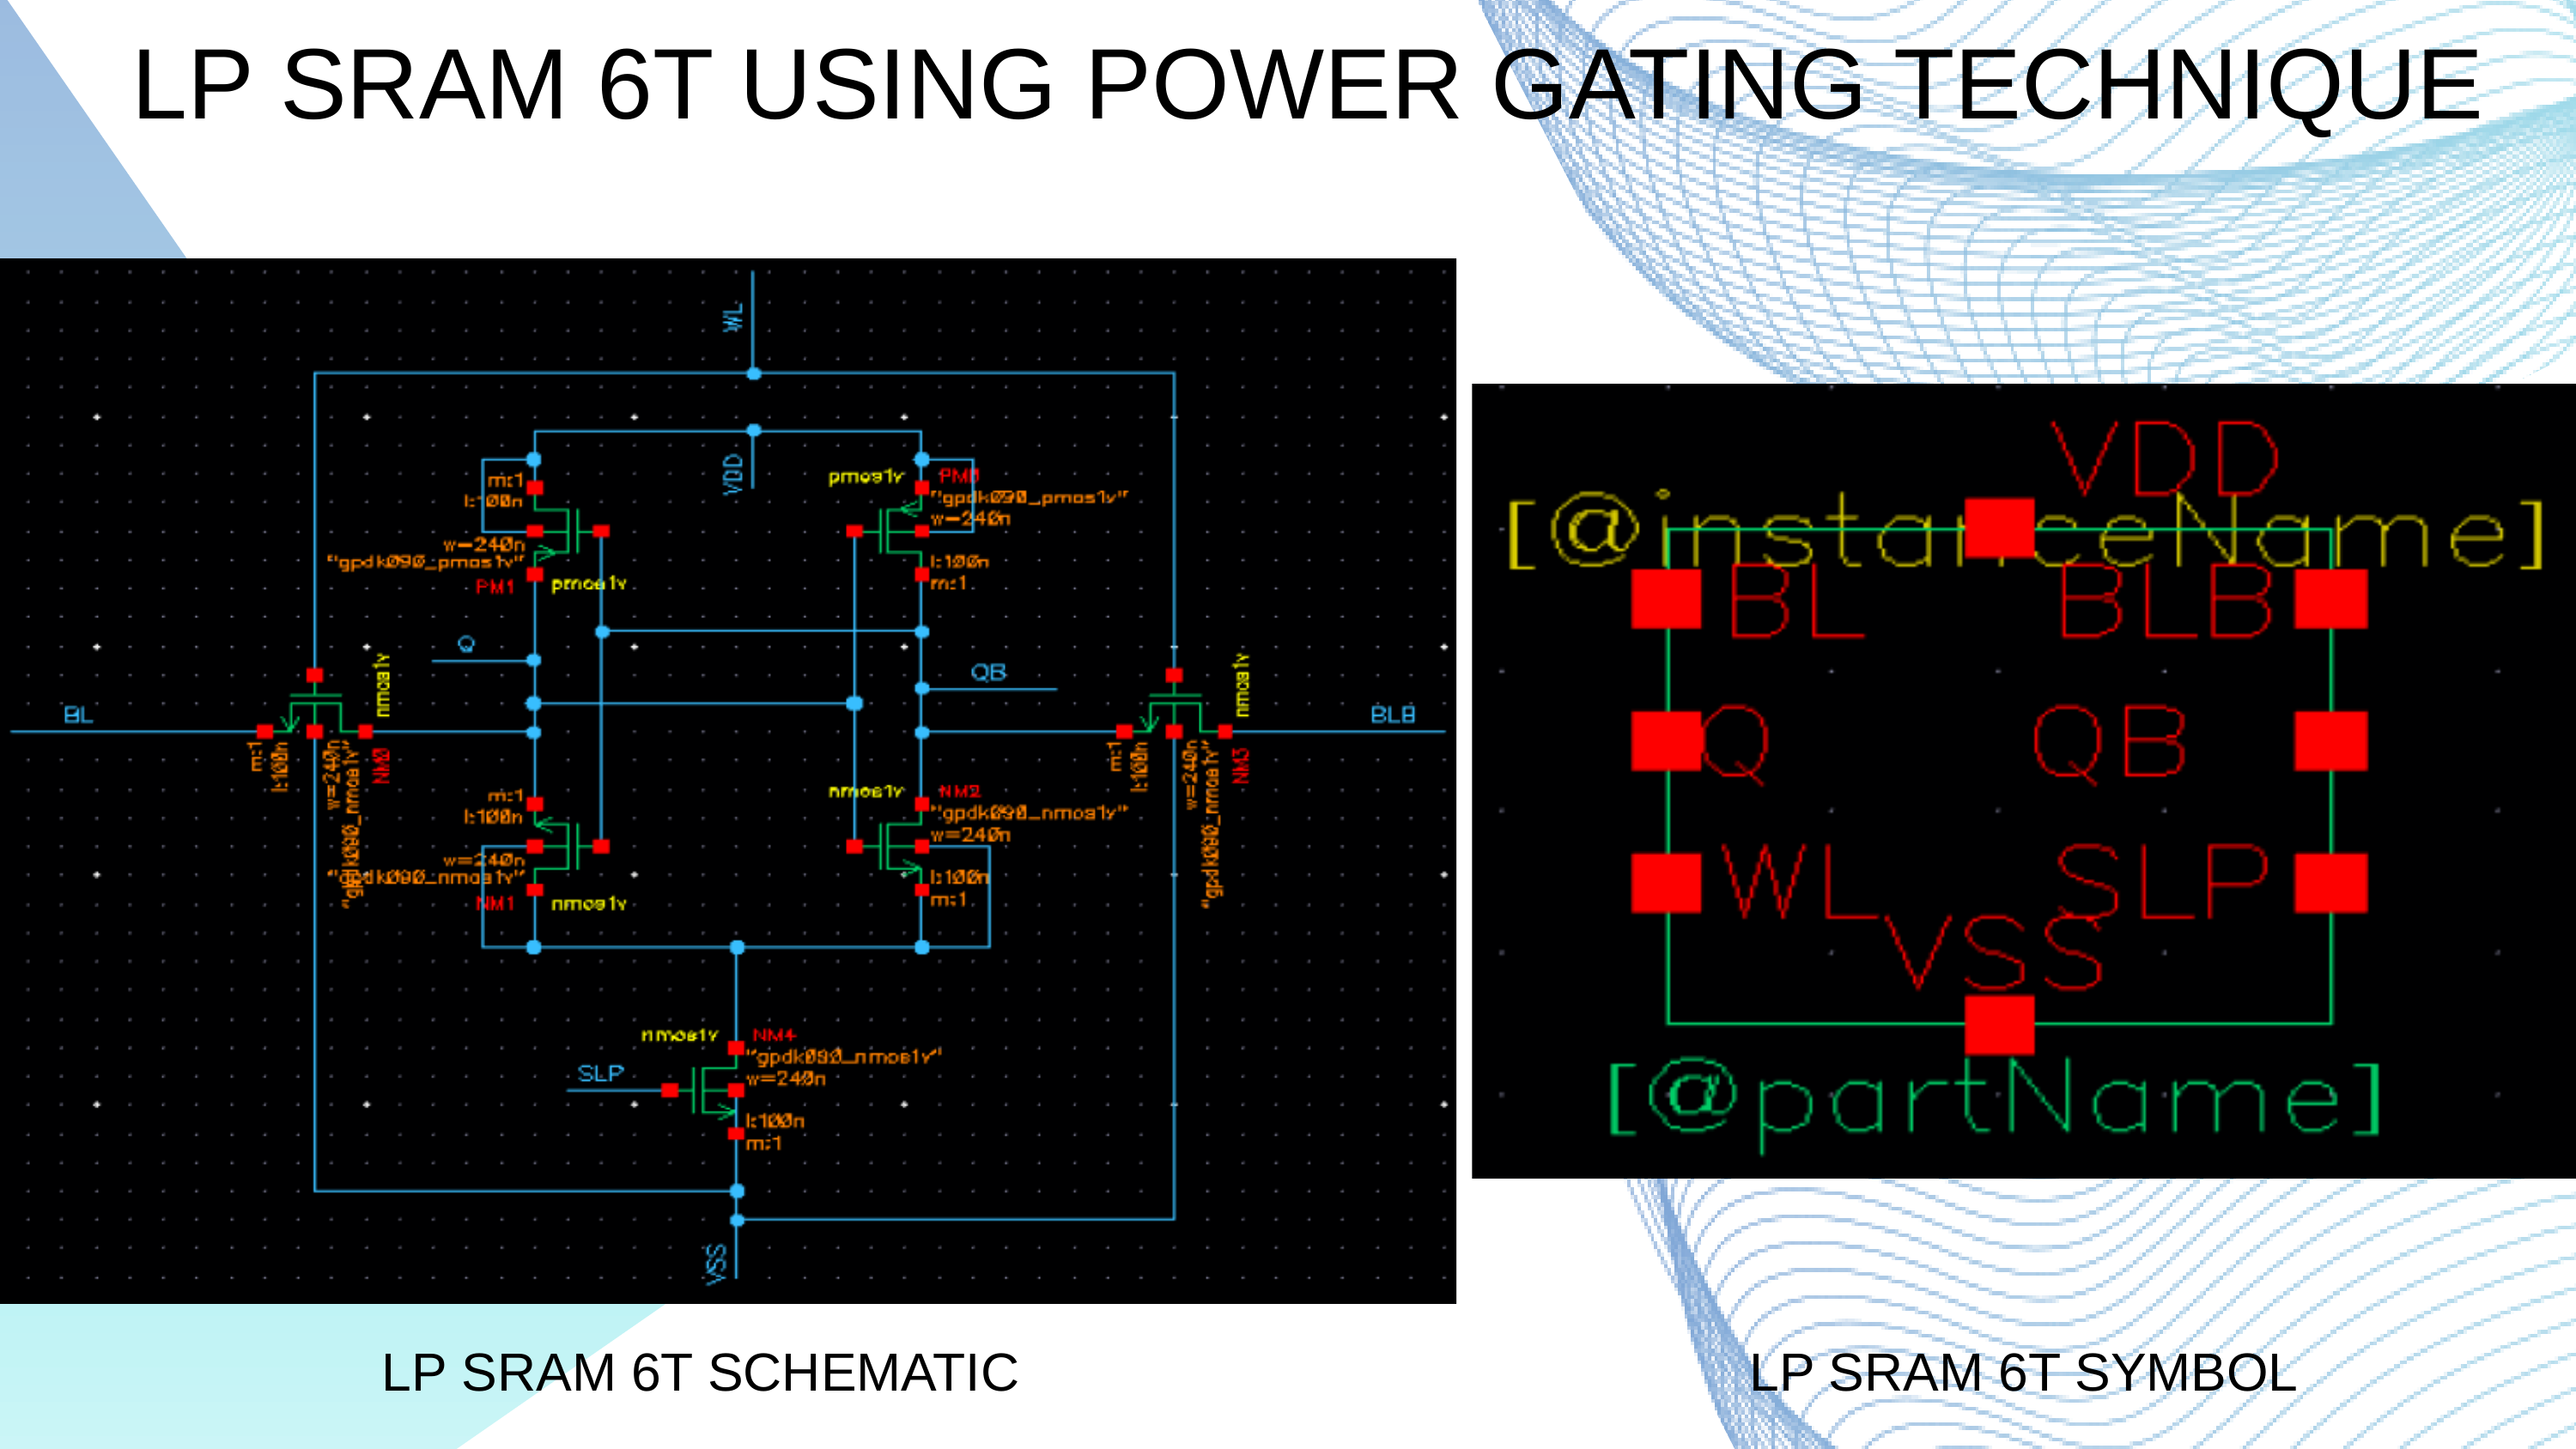

LP SRAM 6T USING POWER GATING TECHNIQUE

LP SRAM 6T SCHEMATIC
LP SRAM 6T SYMBOL